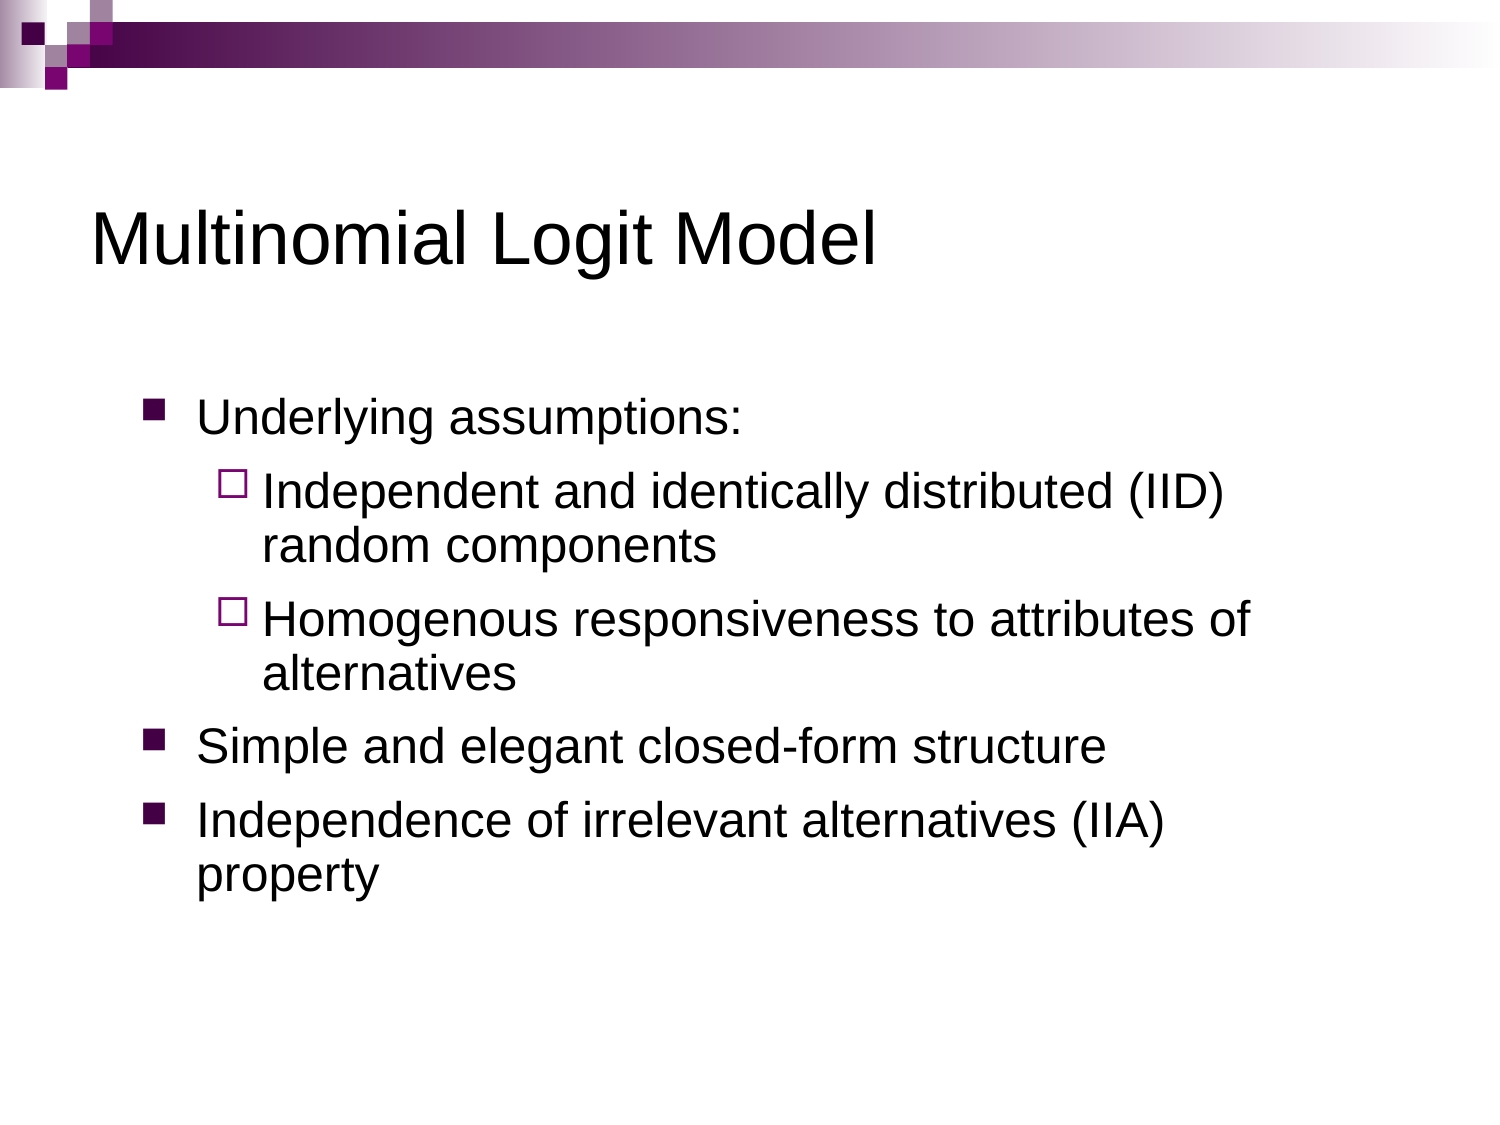

Multinomial Logit Model
Underlying assumptions:
Independent and identically distributed (IID) random components
Homogenous responsiveness to attributes of alternatives
Simple and elegant closed-form structure
Independence of irrelevant alternatives (IIA) property